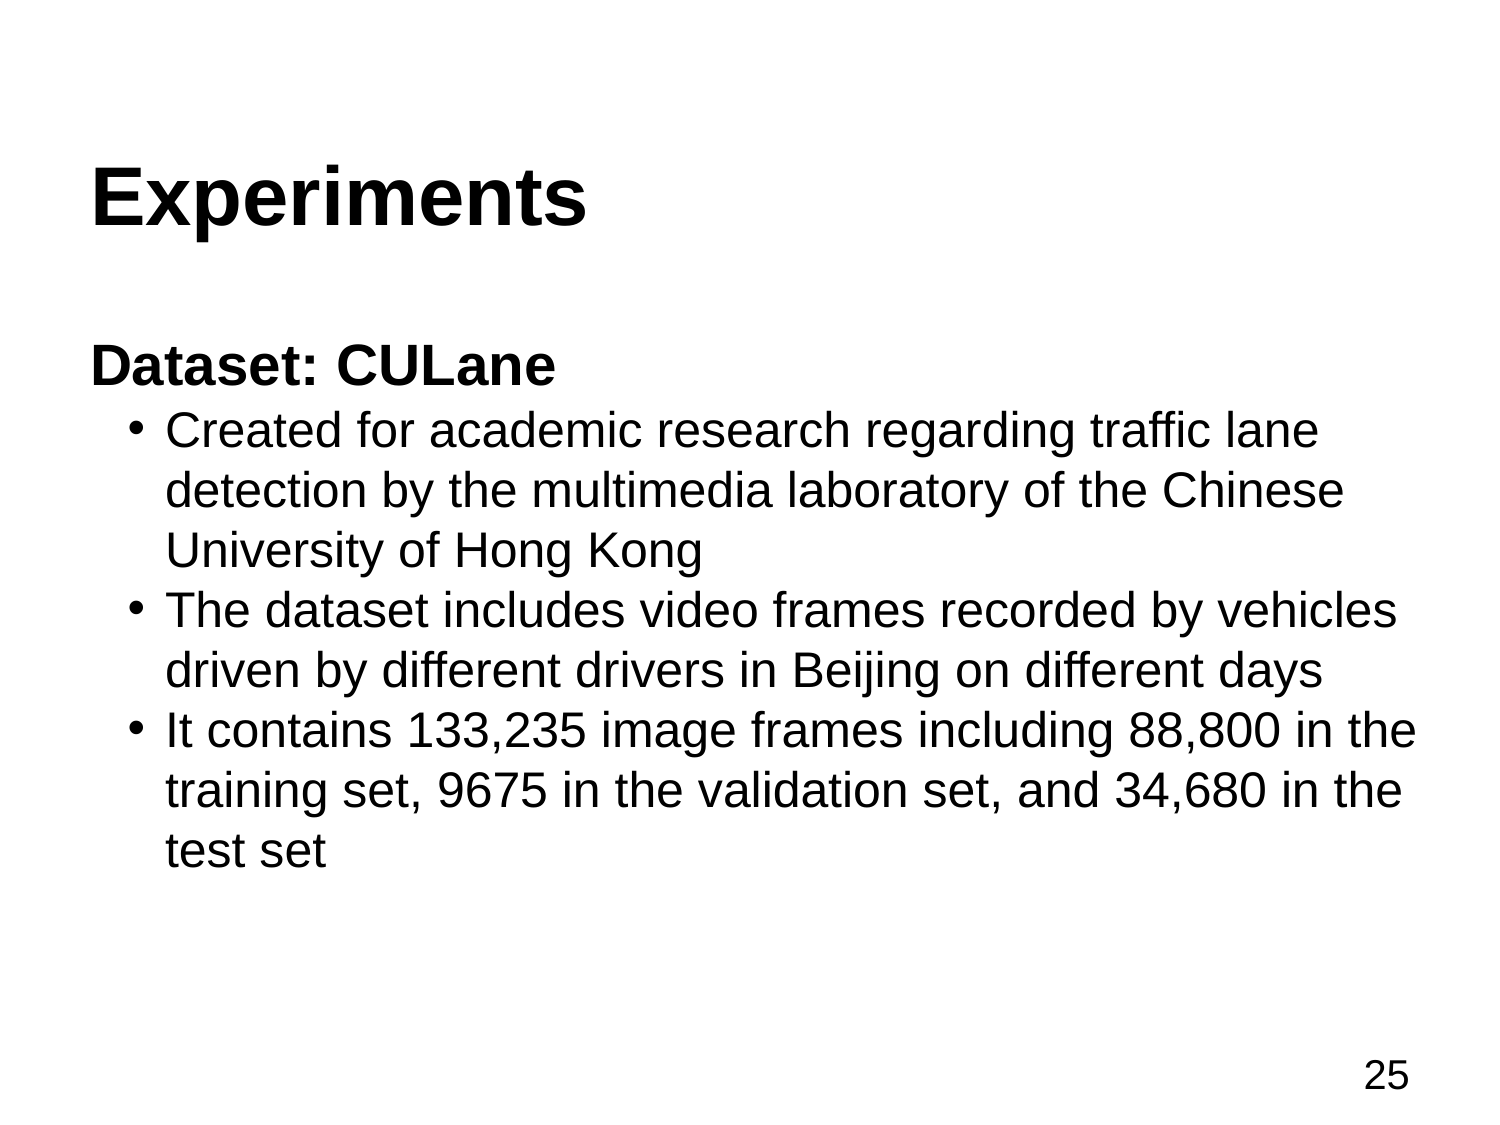

# Experiments
Dataset: CULane
Created for academic research regarding traffic lane detection by the multimedia laboratory of the Chinese University of Hong Kong
The dataset includes video frames recorded by vehicles driven by different drivers in Beijing on different days
It contains 133,235 image frames including 88,800 in the training set, 9675 in the validation set, and 34,680 in the test set
25